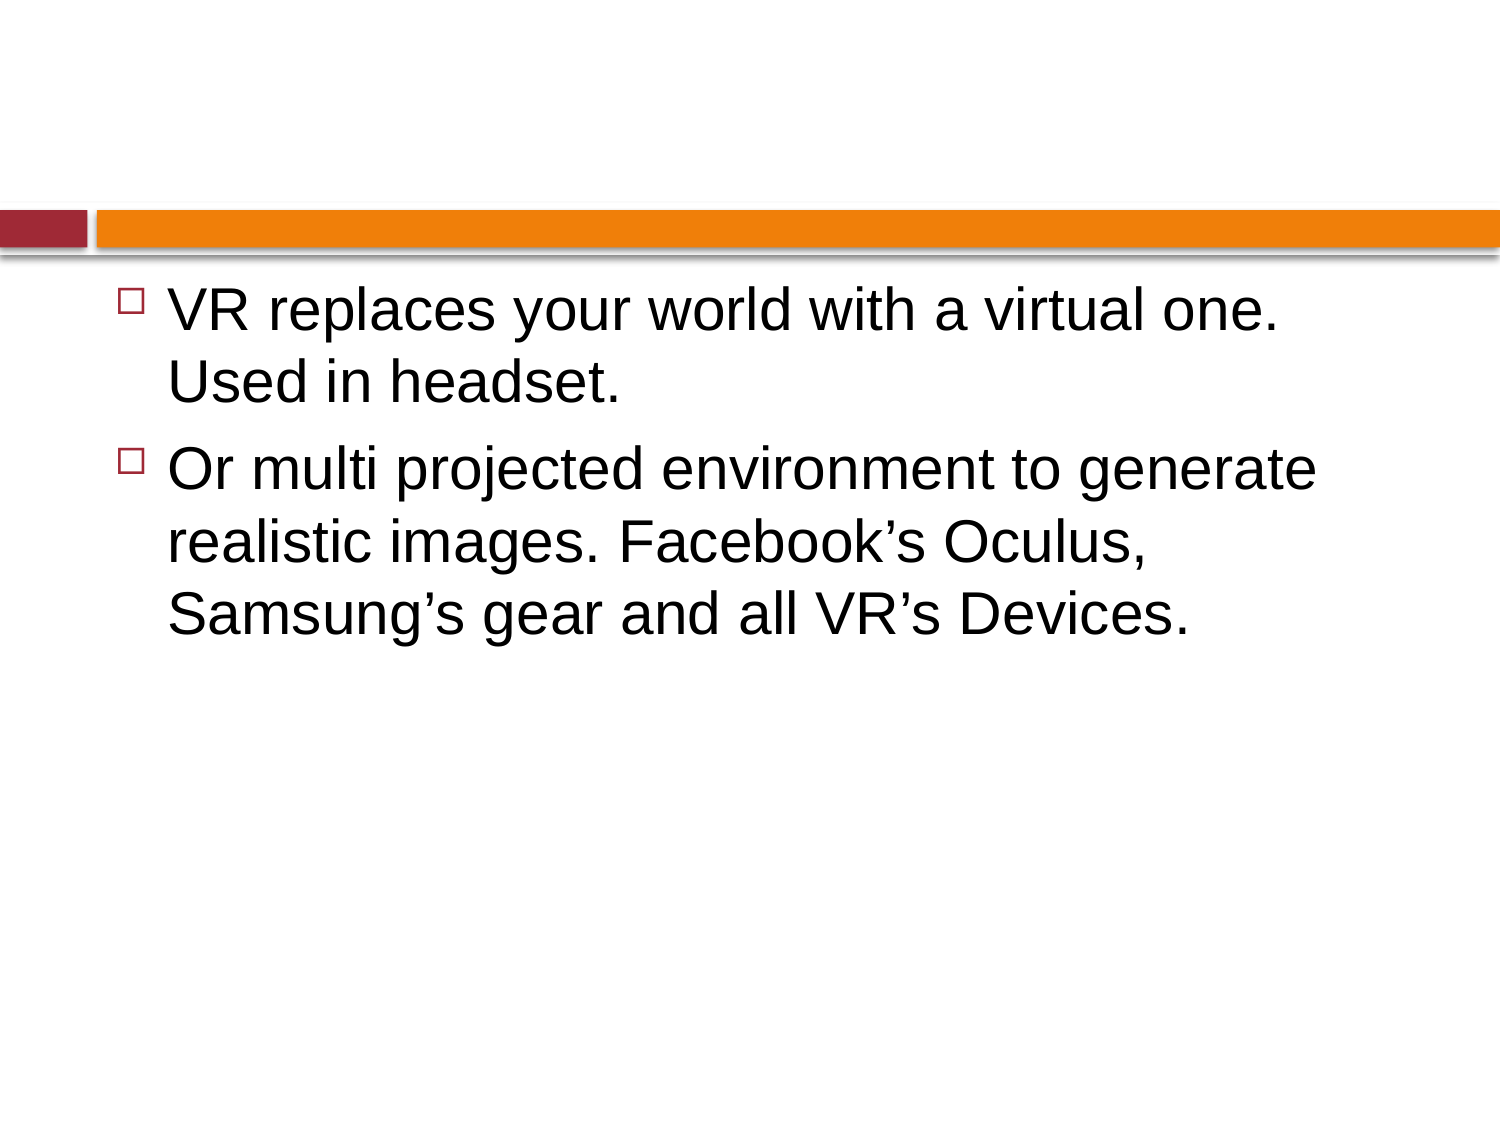

#
VR replaces your world with a virtual one. Used in headset.
Or multi projected environment to generate realistic images. Facebook’s Oculus, Samsung’s gear and all VR’s Devices.